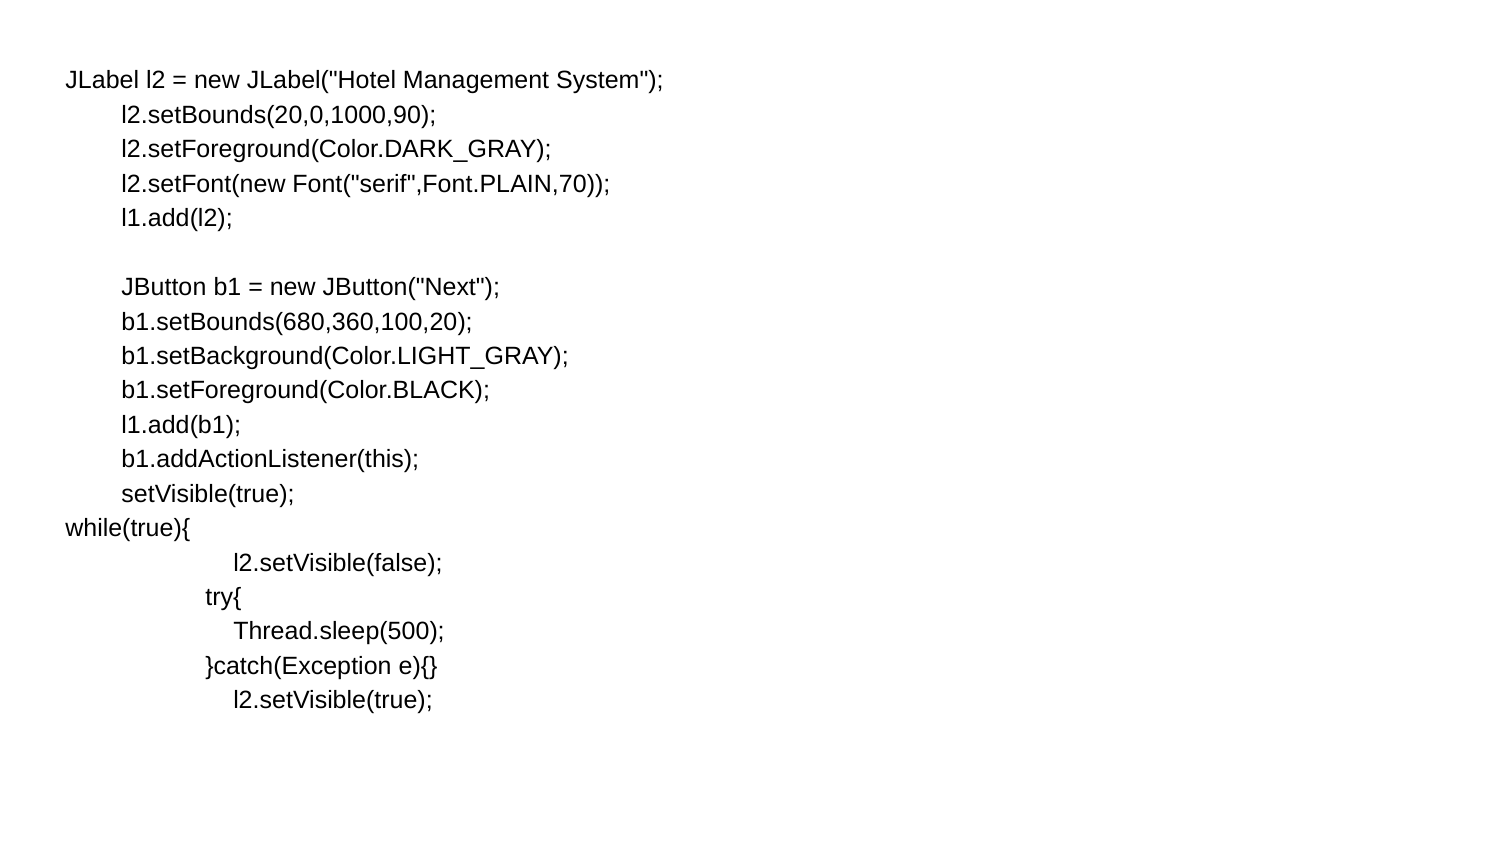

JLabel l2 = new JLabel("Hotel Management System");
        l2.setBounds(20,0,1000,90);
        l2.setForeground(Color.DARK_GRAY);
        l2.setFont(new Font("serif",Font.PLAIN,70));
        l1.add(l2);

        JButton b1 = new JButton("Next");
        b1.setBounds(680,360,100,20);
        b1.setBackground(Color.LIGHT_GRAY);
        b1.setForeground(Color.BLACK);
        l1.add(b1);
        b1.addActionListener(this);
        setVisible(true);
while(true){
                        l2.setVisible(false);
                    try{
                        Thread.sleep(500);
                    }catch(Exception e){}
                        l2.setVisible(true);